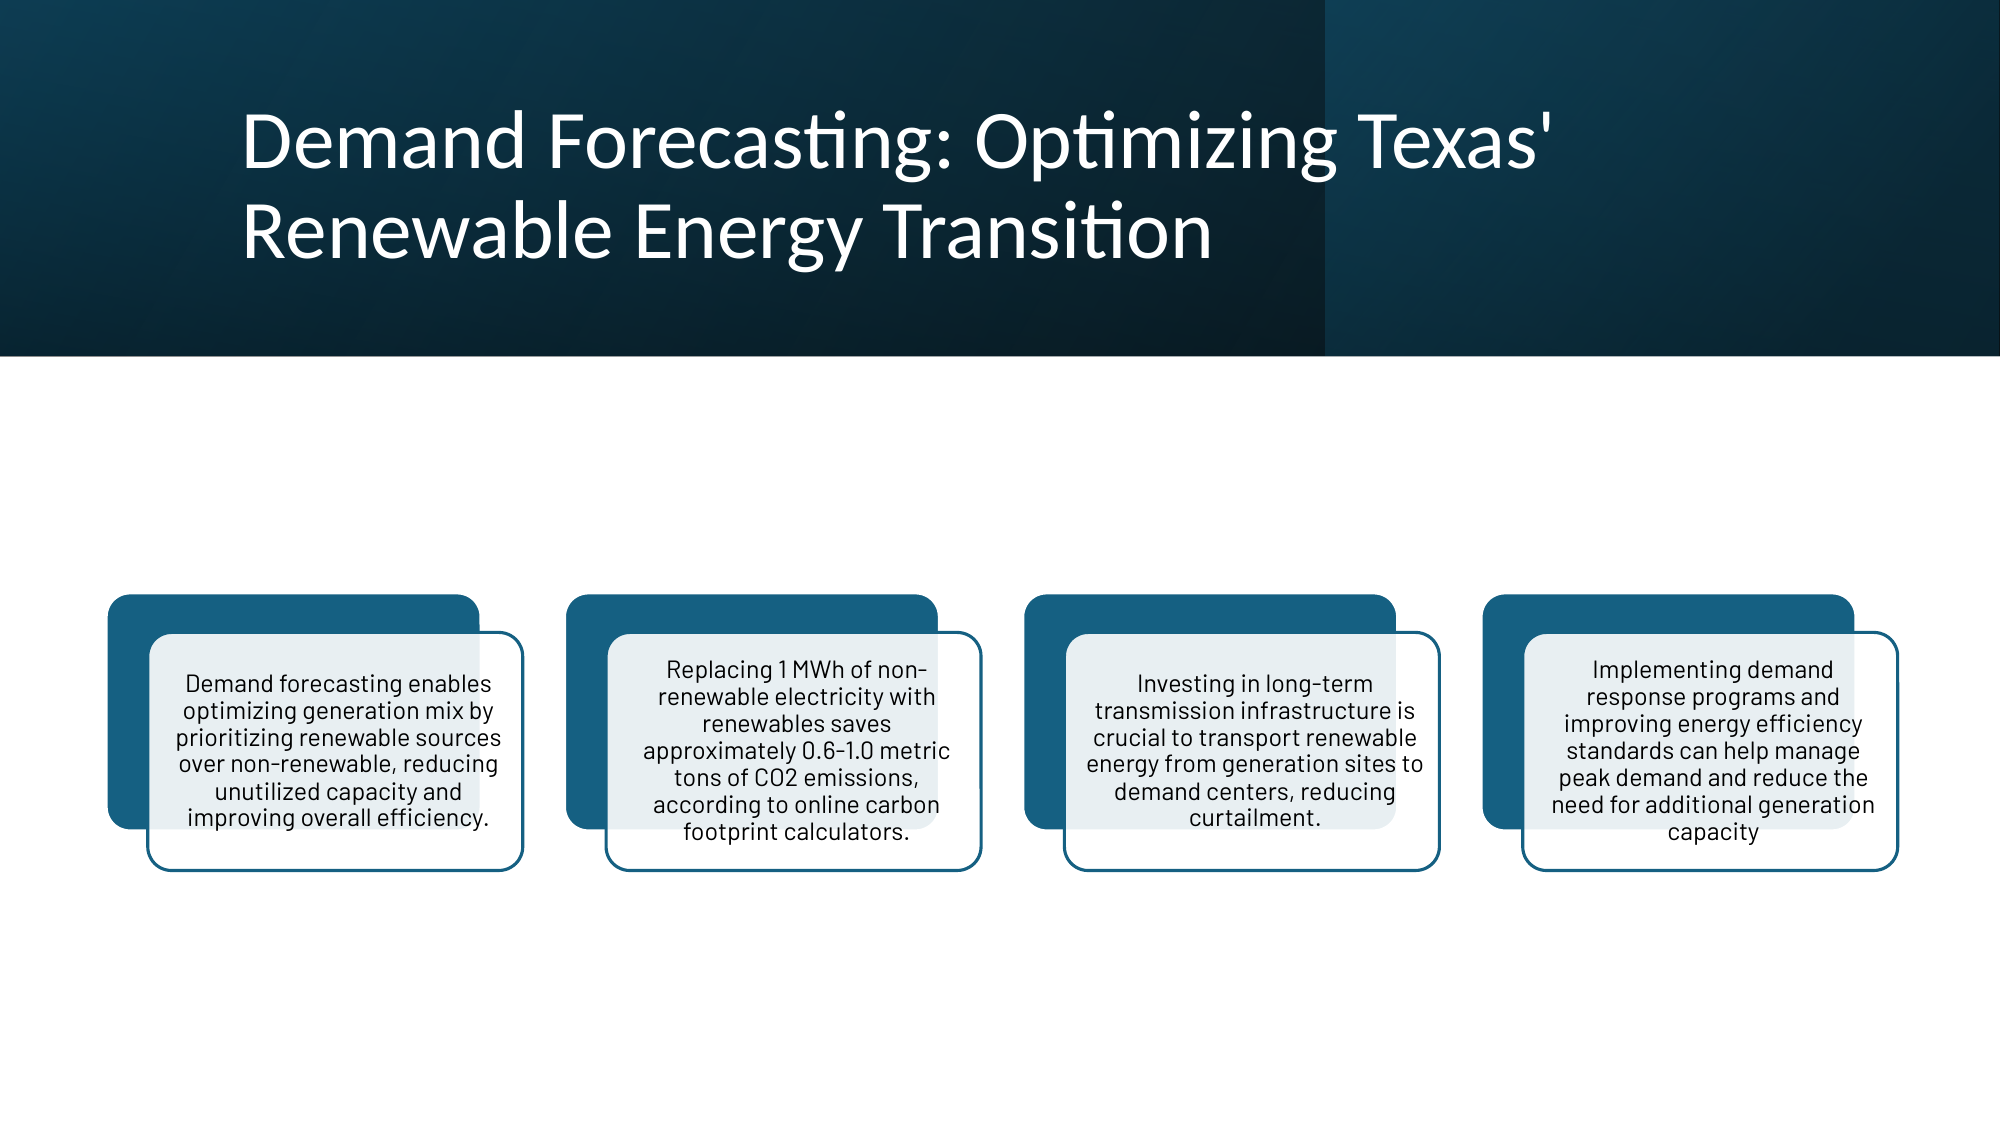

# Demand Forecasting: Optimizing Texas' Renewable Energy Transition
Demand forecasting enables optimizing generation mix by prioritizing renewable sources over non-renewable, reducing unutilized capacity and improving overall efficiency.
Replacing 1 MWh of non-renewable electricity with renewables saves approximately 0.6-1.0 metric tons of CO2 emissions, according to online carbon footprint calculators.
Investing in long-term transmission infrastructure is crucial to transport renewable energy from generation sites to demand centers, reducing curtailment.
Implementing demand response programs and improving energy efficiency standards can help manage peak demand and reduce the need for additional generation capacity